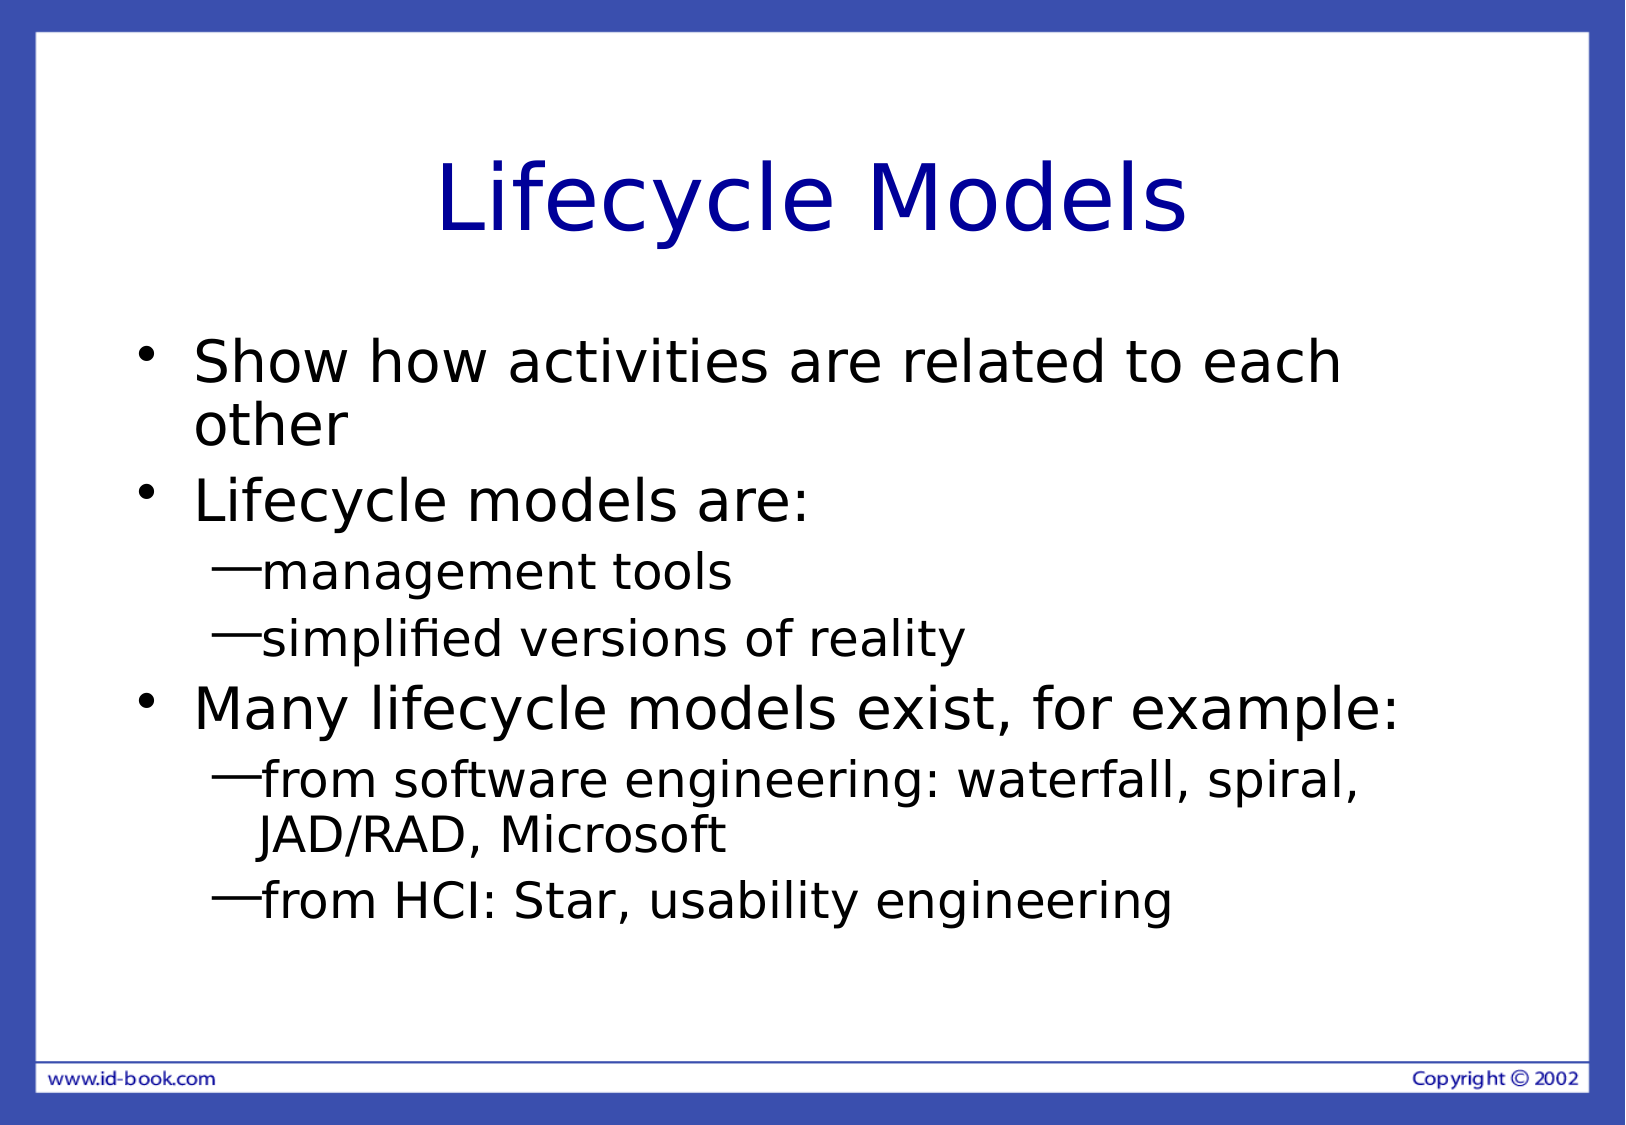

# Lifecycle Models
Show how activities are related to each other
Lifecycle models are:
management tools
simplified versions of reality
Many lifecycle models exist, for example:
from software engineering: waterfall, spiral, JAD/RAD, Microsoft
from HCI: Star, usability engineering